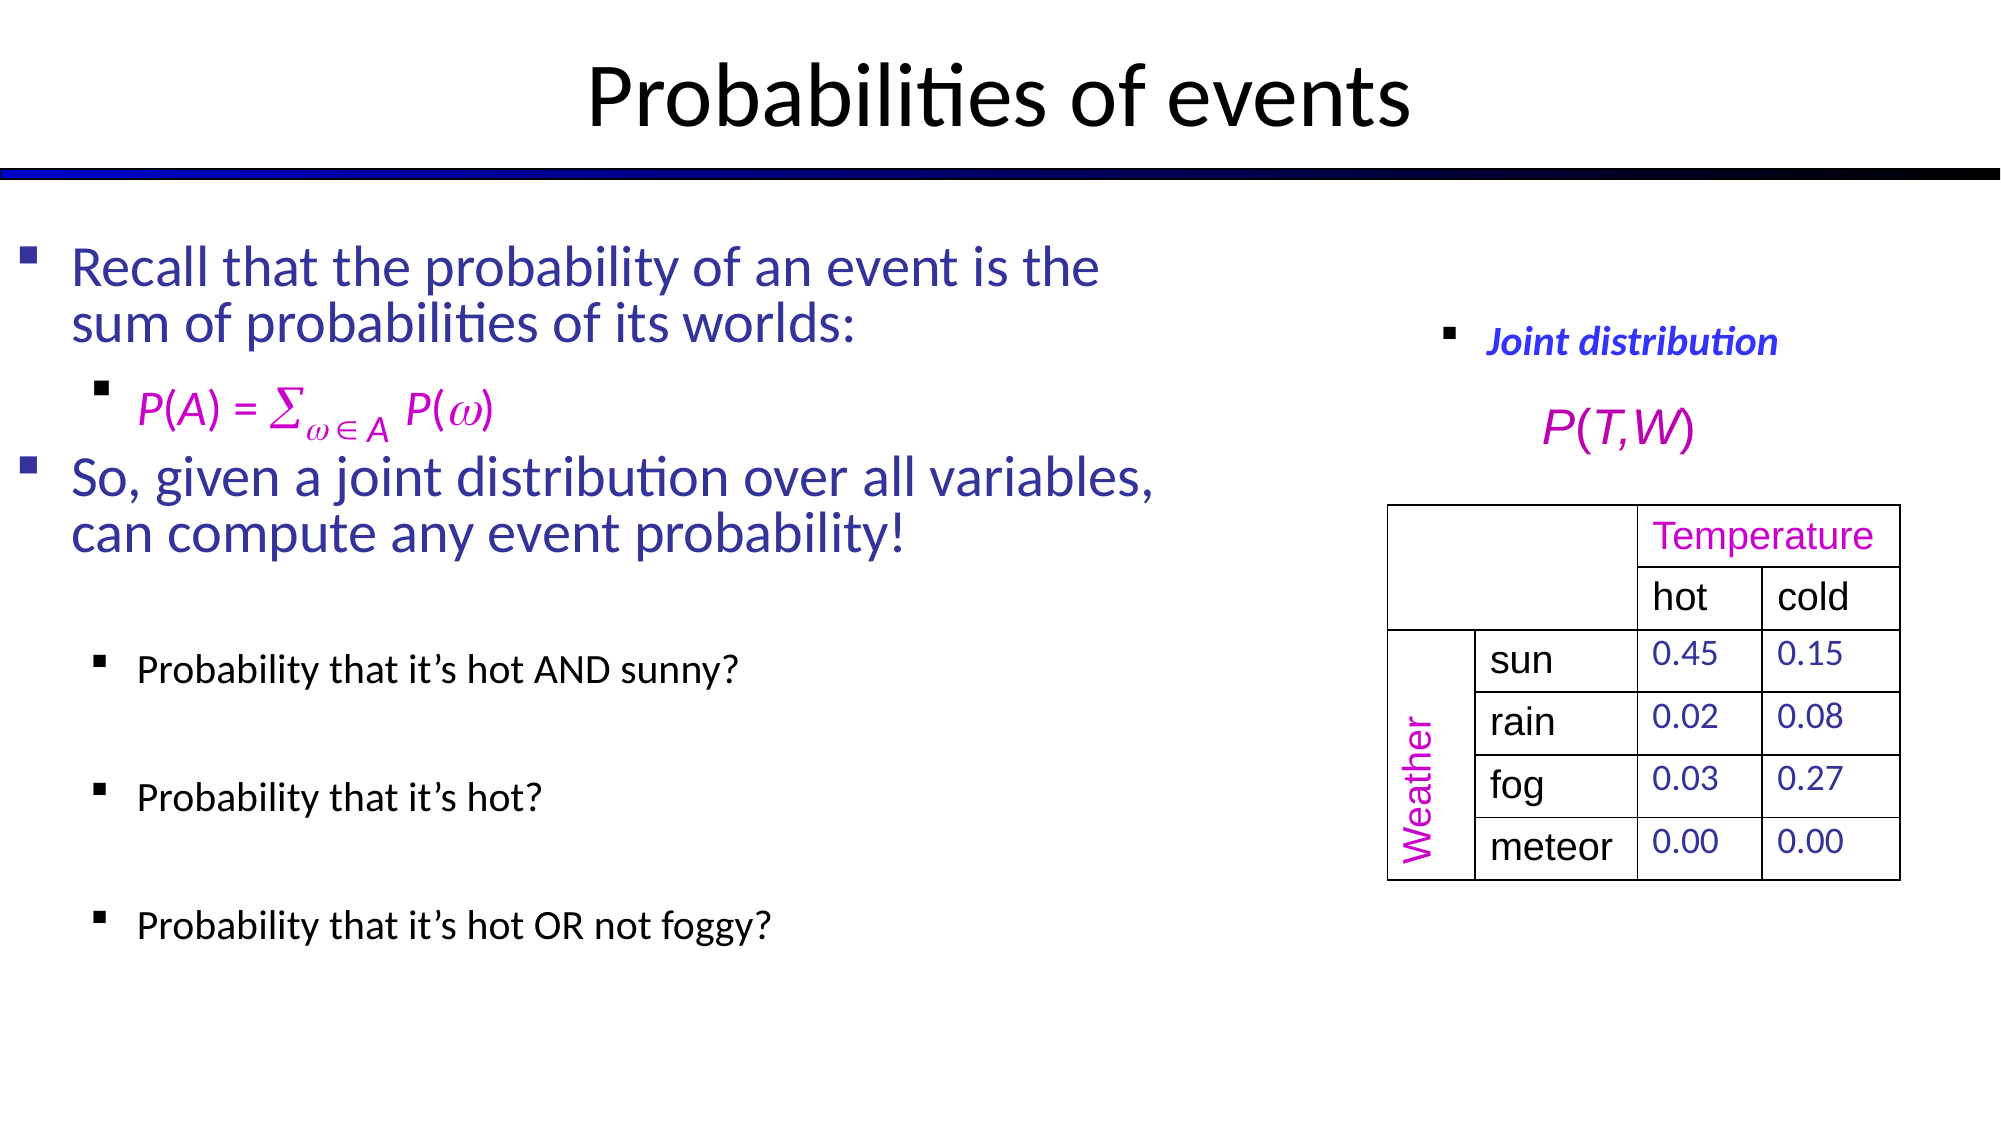

# Probabilities of events
Recall that the probability of an event is the sum of probabilities of its worlds:
P(A) = ∑ω ∈ A  P(ω)
So, given a joint distribution over all variables, can compute any event probability!

Probability that it’s hot AND sunny?

Probability that it’s hot?

Probability that it’s hot OR not foggy?

Joint distribution
P(T,W)
|  |  | Temperature |  |
| --- | --- | --- | --- |
|  |  | hot | cold |
| Weather | sun | 0.45 | 0.15 |
|  | rain | 0.02 | 0.08 |
|  | fog | 0.03 | 0.27 |
|  | meteor | 0.00 | 0.00 |